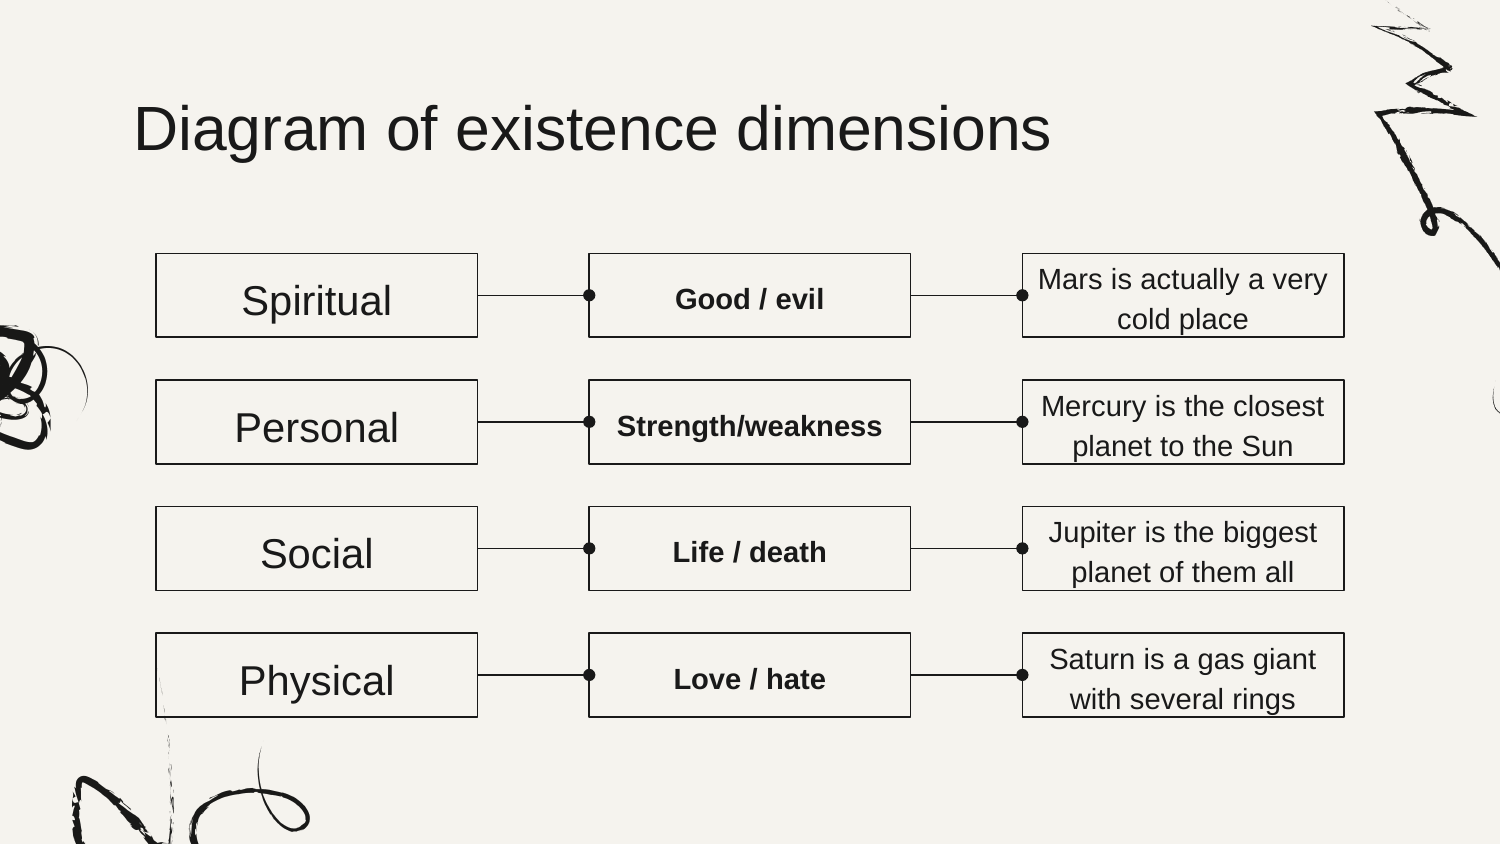

# Diagram of existence dimensions

Spiritual
Good / evil
Mars is actually a very cold place
Personal
Strength/weakness
Mercury is the closest planet to the Sun
Social
Life / death
Jupiter is the biggest planet of them all
Physical
Love / hate
Saturn is a gas giant with several rings